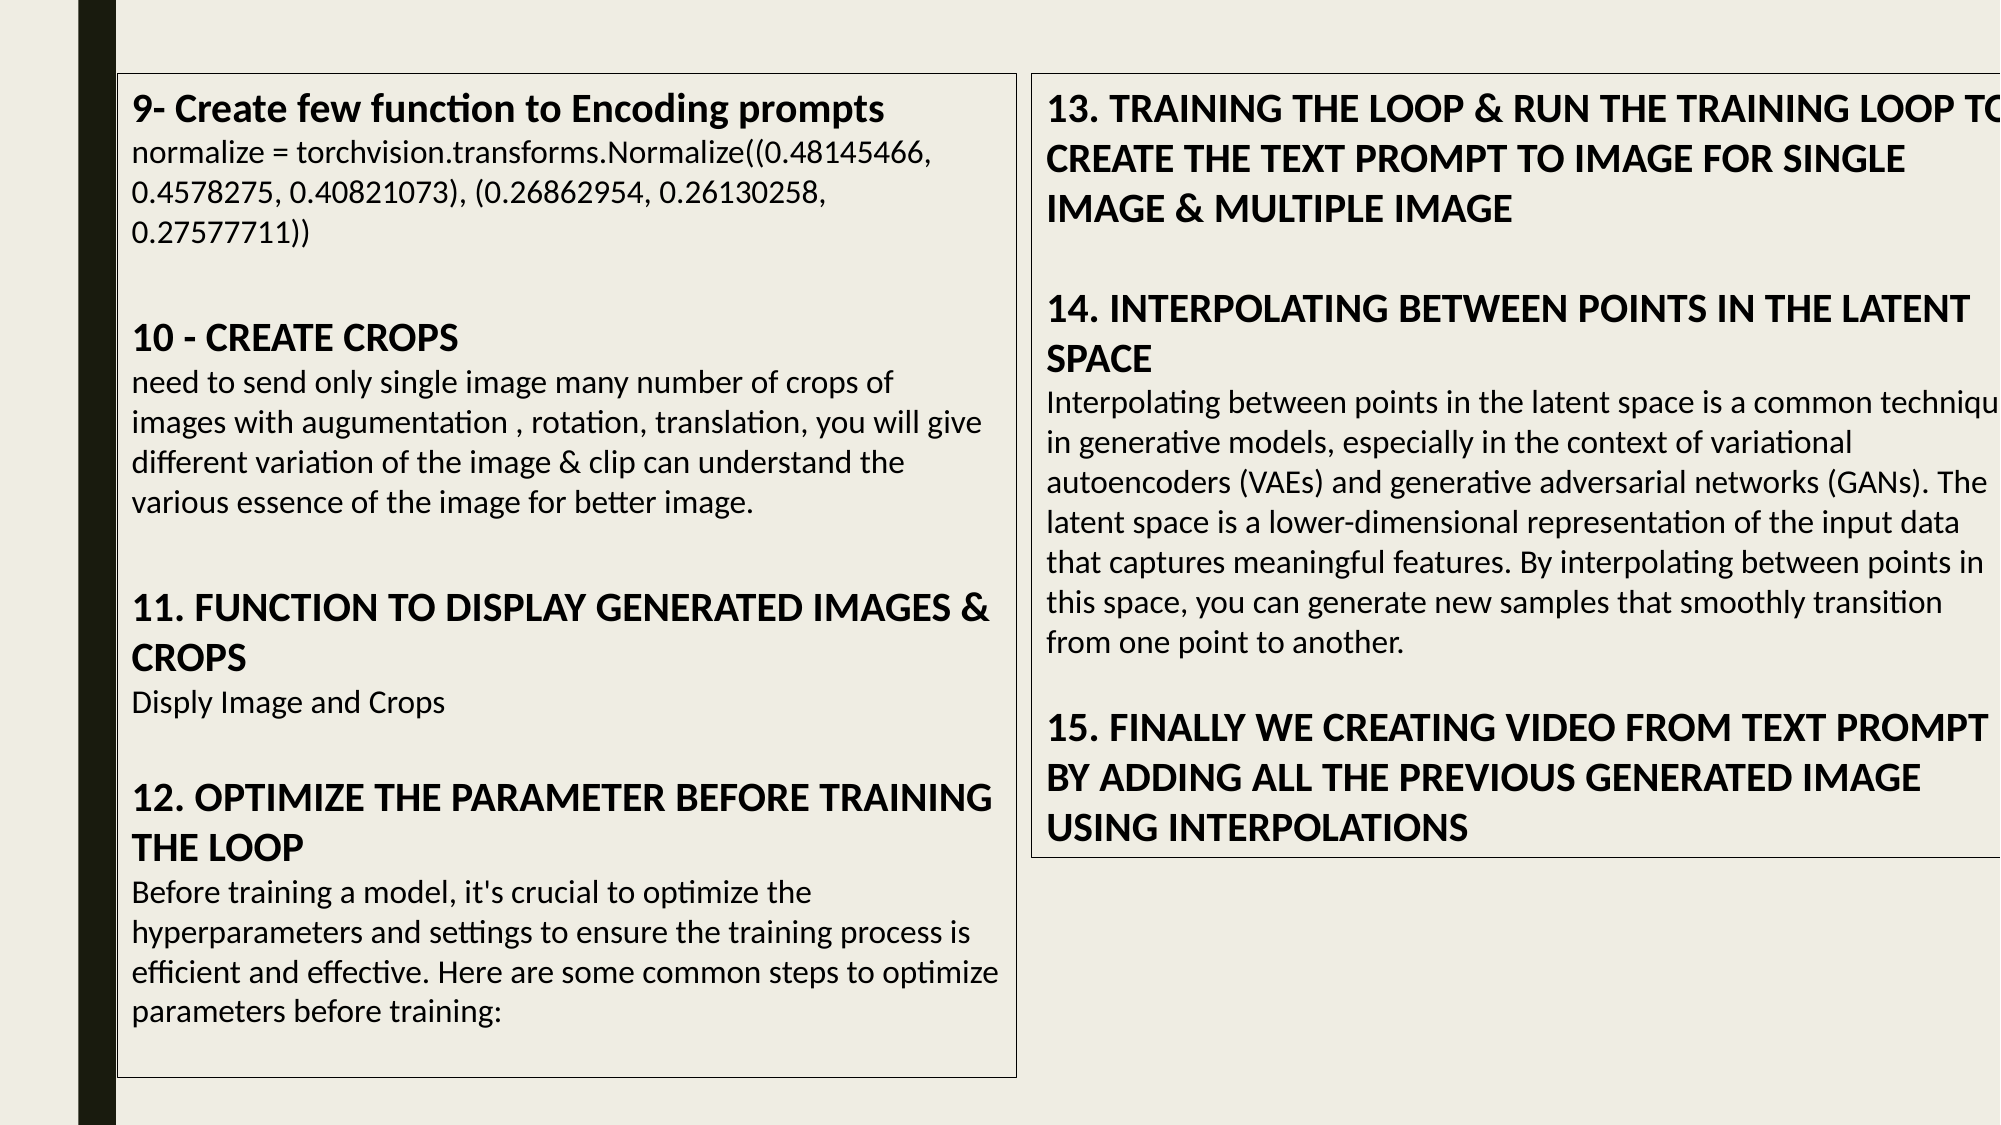

9- Create few function to Encoding prompts
normalize = torchvision.transforms.Normalize((0.48145466, 0.4578275, 0.40821073), (0.26862954, 0.26130258, 0.27577711))
10 - CREATE CROPS
need to send only single image many number of crops of  images with augumentation , rotation, translation, you will give different variation of the image & clip can understand the various essence of the image for better image.
11. FUNCTION TO DISPLAY GENERATED IMAGES & CROPS
Disply Image and Crops
12. OPTIMIZE THE PARAMETER BEFORE TRAINING THE LOOP
Before training a model, it's crucial to optimize the hyperparameters and settings to ensure the training process is efficient and effective. Here are some common steps to optimize parameters before training:

13. TRAINING THE LOOP & RUN THE TRAINING LOOP TO CREATE THE TEXT PROMPT TO IMAGE FOR SINGLE IMAGE & MULTIPLE IMAGE

14. INTERPOLATING BETWEEN POINTS IN THE LATENT SPACE
Interpolating between points in the latent space is a common technique in generative models, especially in the context of variational autoencoders (VAEs) and generative adversarial networks (GANs). The latent space is a lower-dimensional representation of the input data that captures meaningful features. By interpolating between points in this space, you can generate new samples that smoothly transition from one point to another.

15. FINALLY WE CREATING VIDEO FROM TEXT PROMPT BY ADDING ALL THE PREVIOUS GENERATED IMAGE USING INTERPOLATIONS